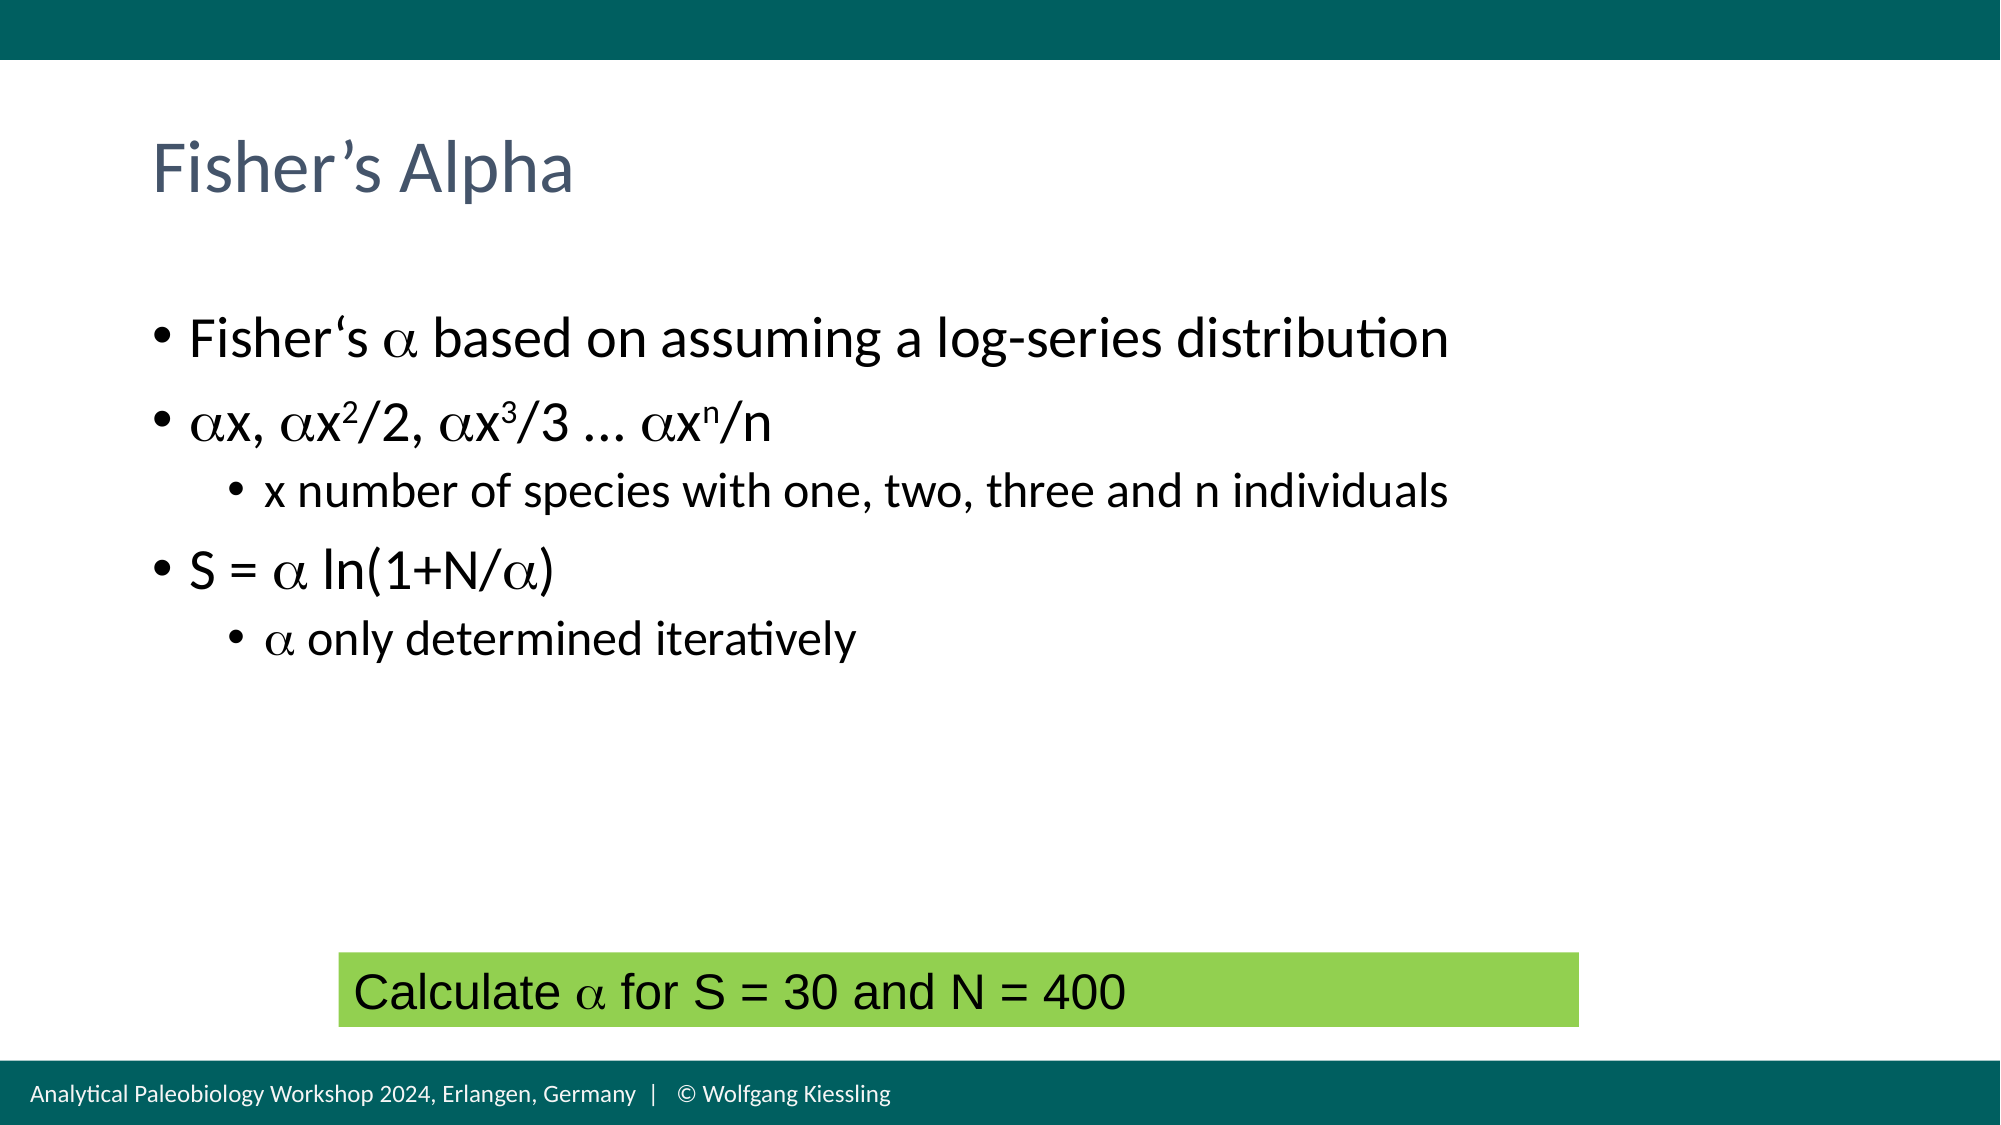

# Fisher’s Alpha
Fisher‘s α based on assuming a log-series distribution
αx, αx2/2, αx3/3 ... αxn/n
x number of species with one, two, three and n individuals
S = α ln(1+N/α)
α only determined iteratively
Calculate α for S = 30 and N = 400